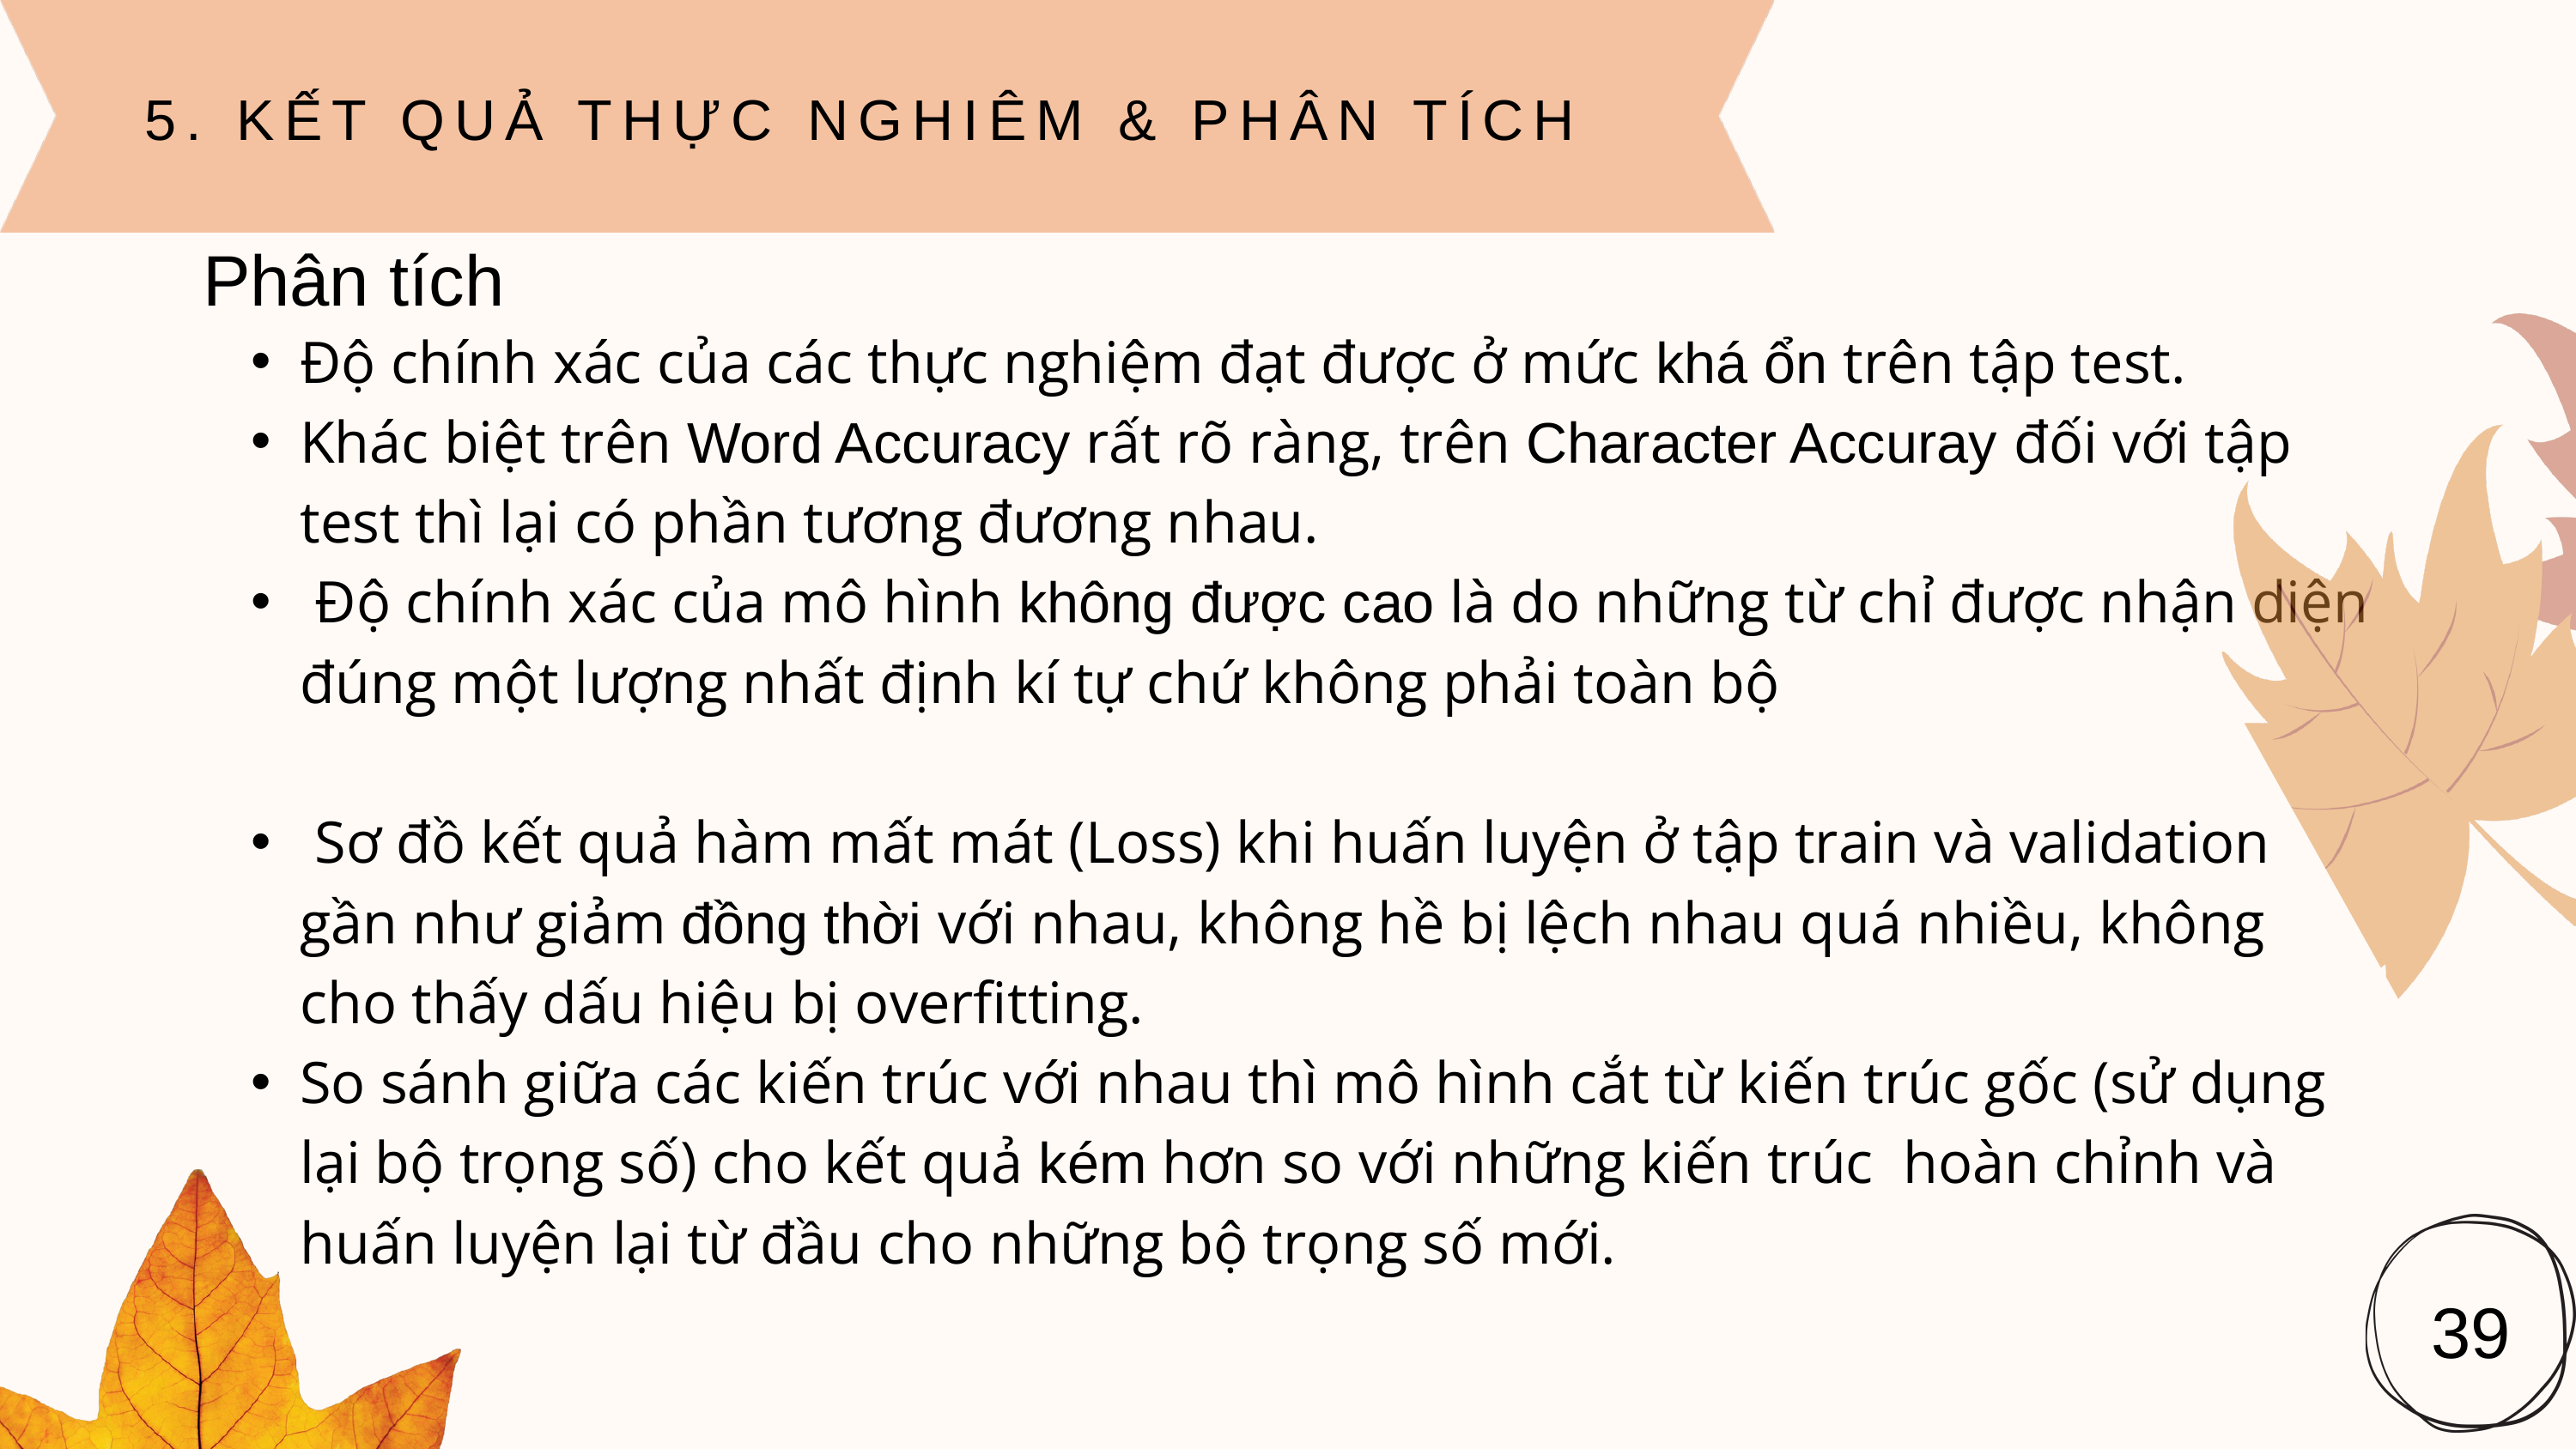

5. KẾT QUẢ THỰC NGHIÊM & PHÂN TÍCH
Phân tích

Độ chính xác của các thực nghiệm đạt được ở mức khá ổn trên tập test.
Khác biệt trên Word Accuracy rất rõ ràng, trên Character Accuray đối với tập test thì lại có phần tương đương nhau.
 Độ chính xác của mô hình không được cao là do những từ chỉ được nhận diện đúng một lượng nhất định kí tự chứ không phải toàn bộ

 Sơ đồ kết quả hàm mất mát (Loss) khi huấn luyện ở tập train và validation  gần như giảm đồng thời với nhau, không hề bị lệch nhau quá nhiều, không cho thấy dấu hiệu bị overfitting.
So sánh giữa các kiến trúc với nhau thì mô hình cắt từ kiến trúc gốc (sử dụng lại bộ trọng số) cho kết quả kém hơn so với những kiến trúc  hoàn chỉnh và huấn luyện lại từ đầu cho những bộ trọng số mới.

39